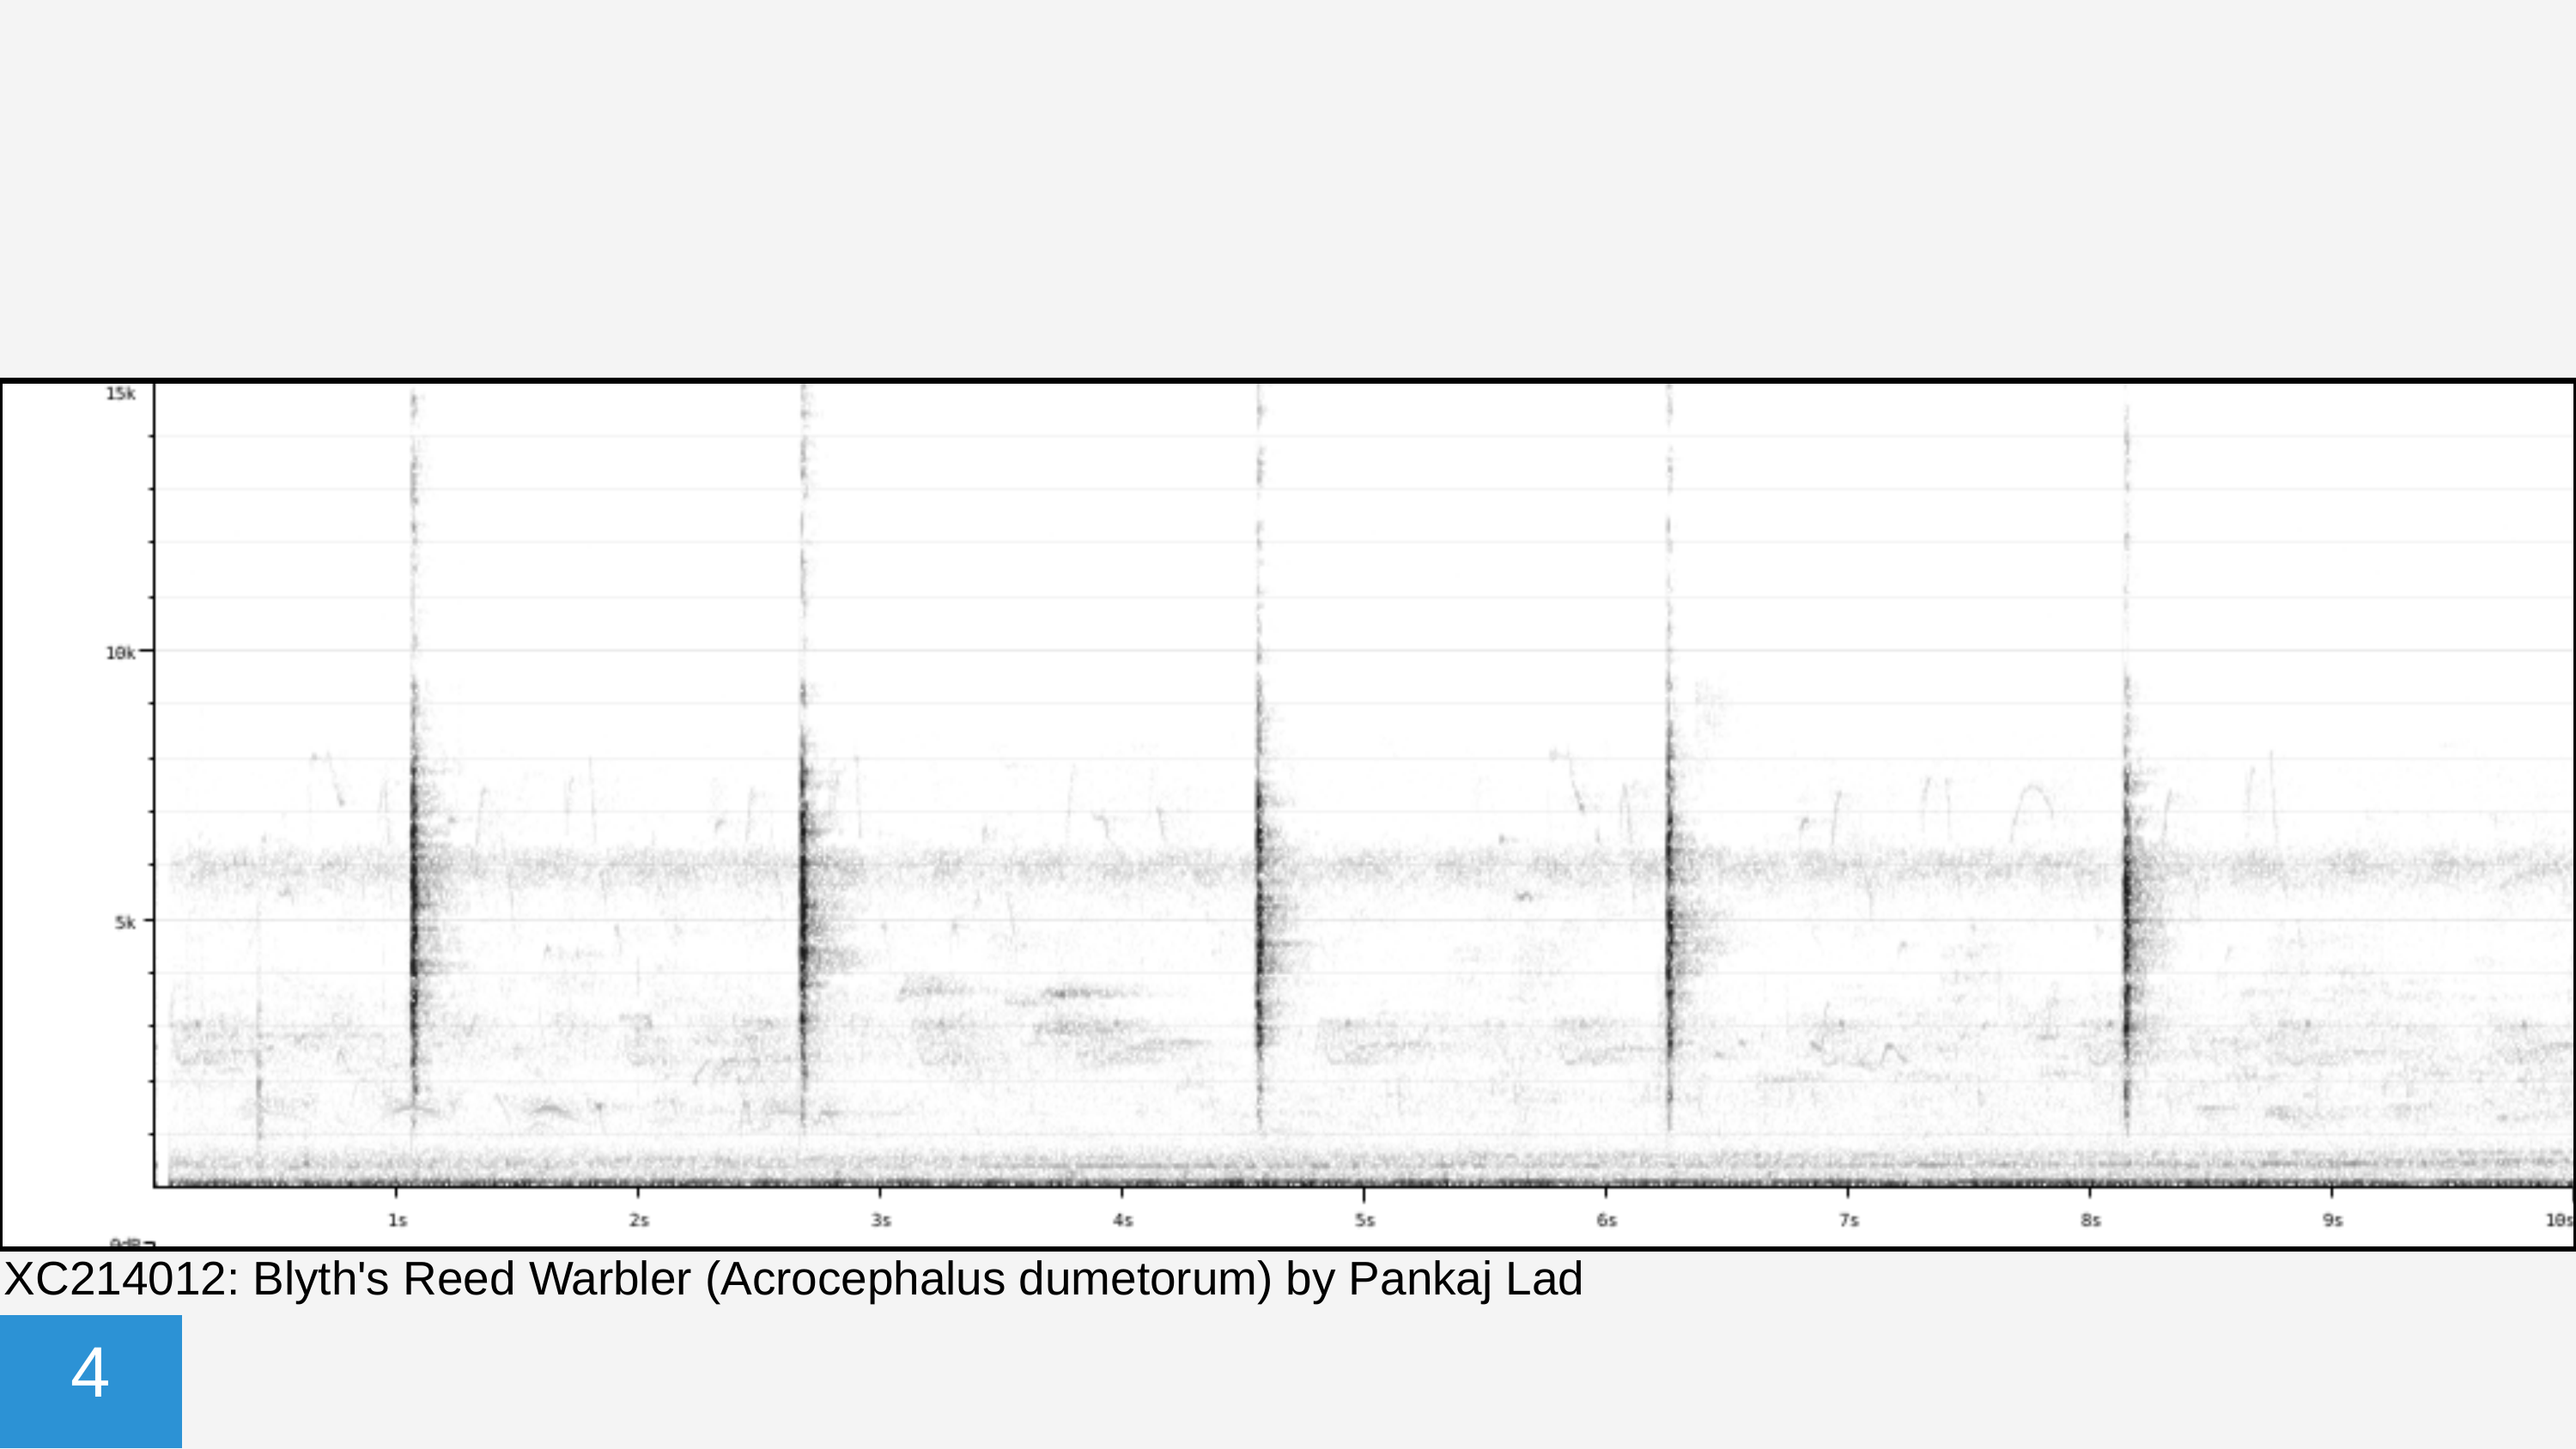

XC214012: Blyth's Reed Warbler (Acrocephalus dumetorum) by Pankaj Lad

4